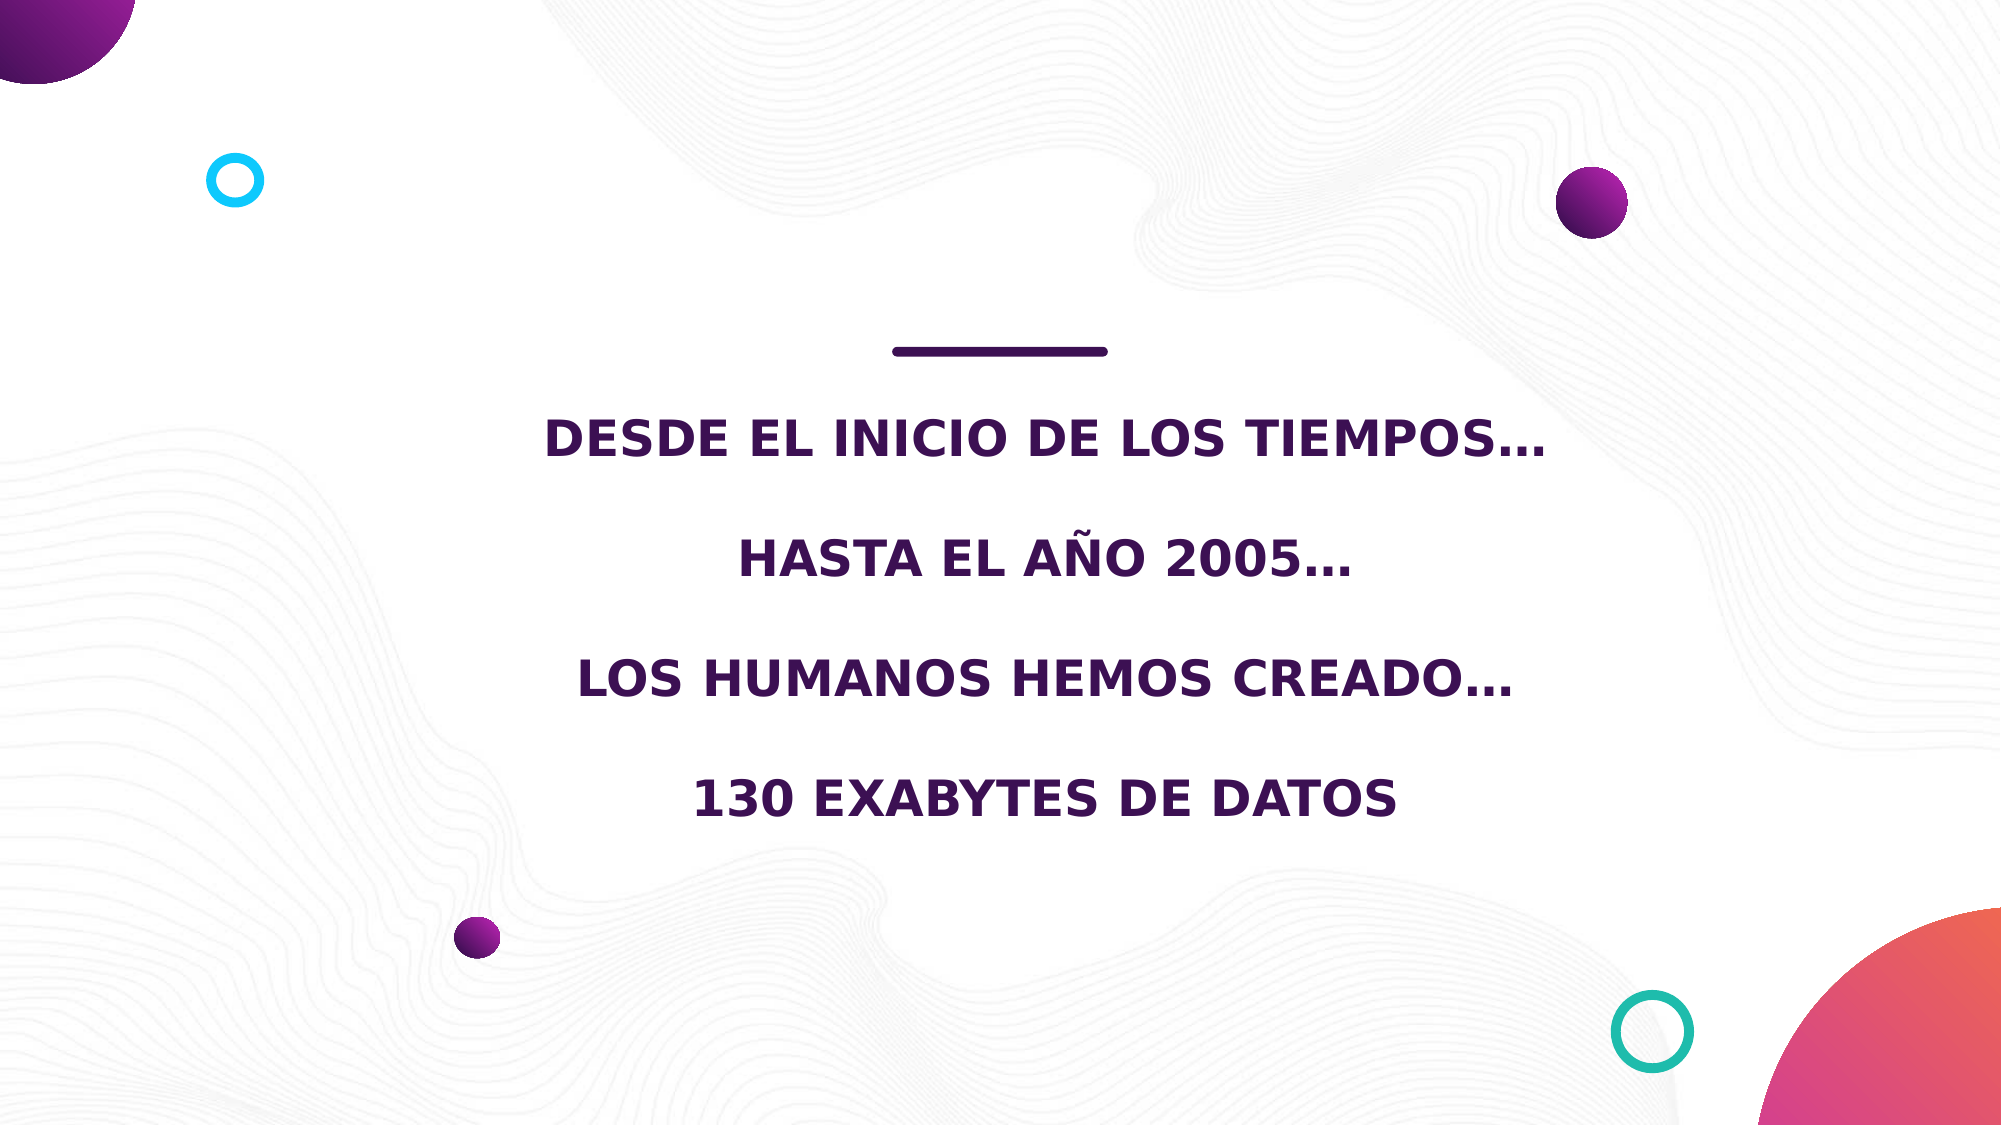

Desde el inicio de los tiempos…

Hasta el año 2005…

Los humanos hemos creado…

130 Exabytes de datos